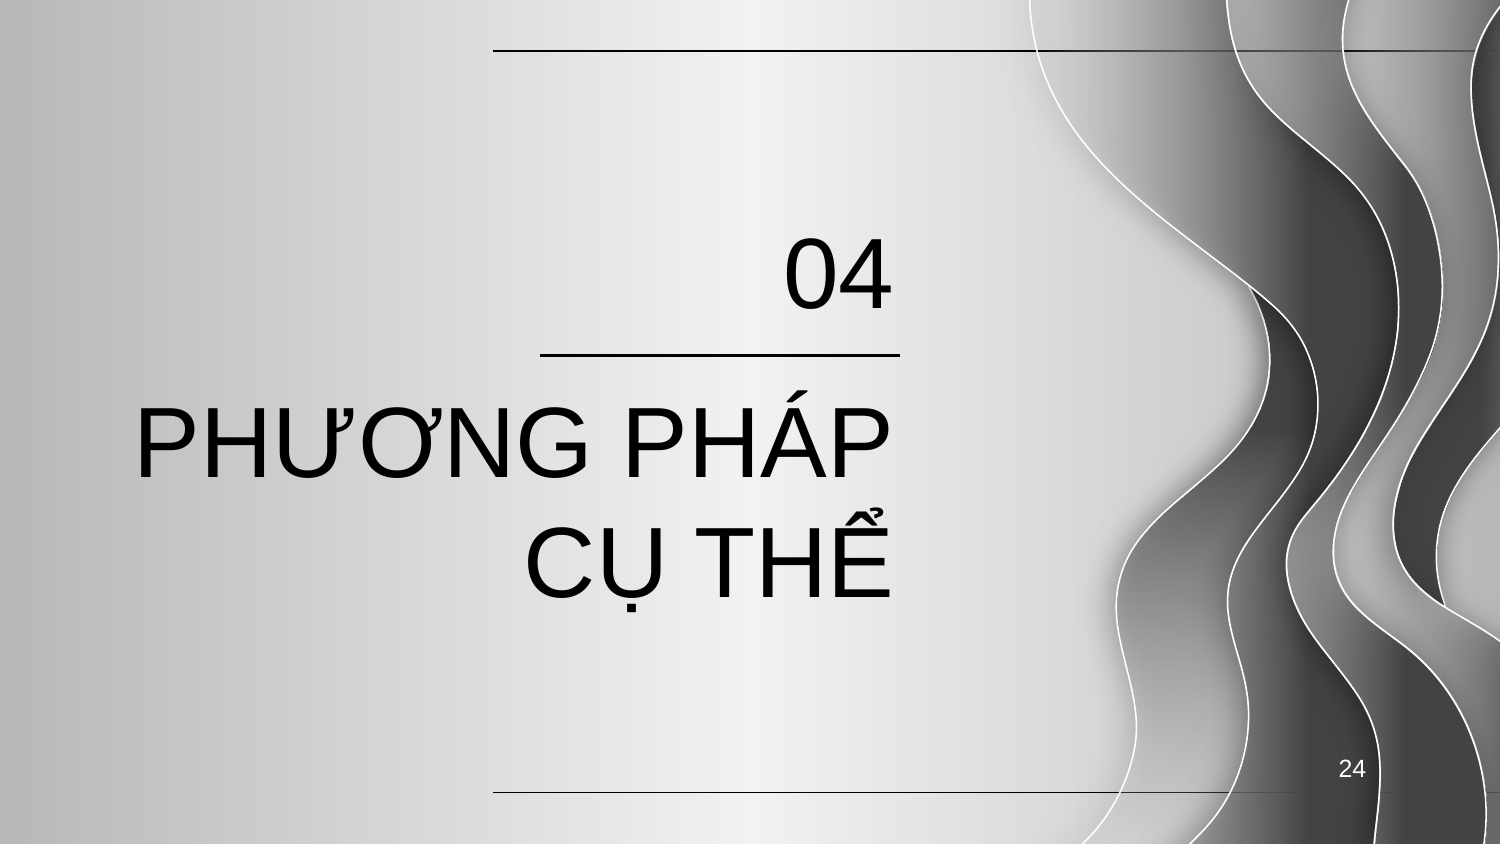

04
# PHƯƠNG PHÁP CỤ THỂ
24